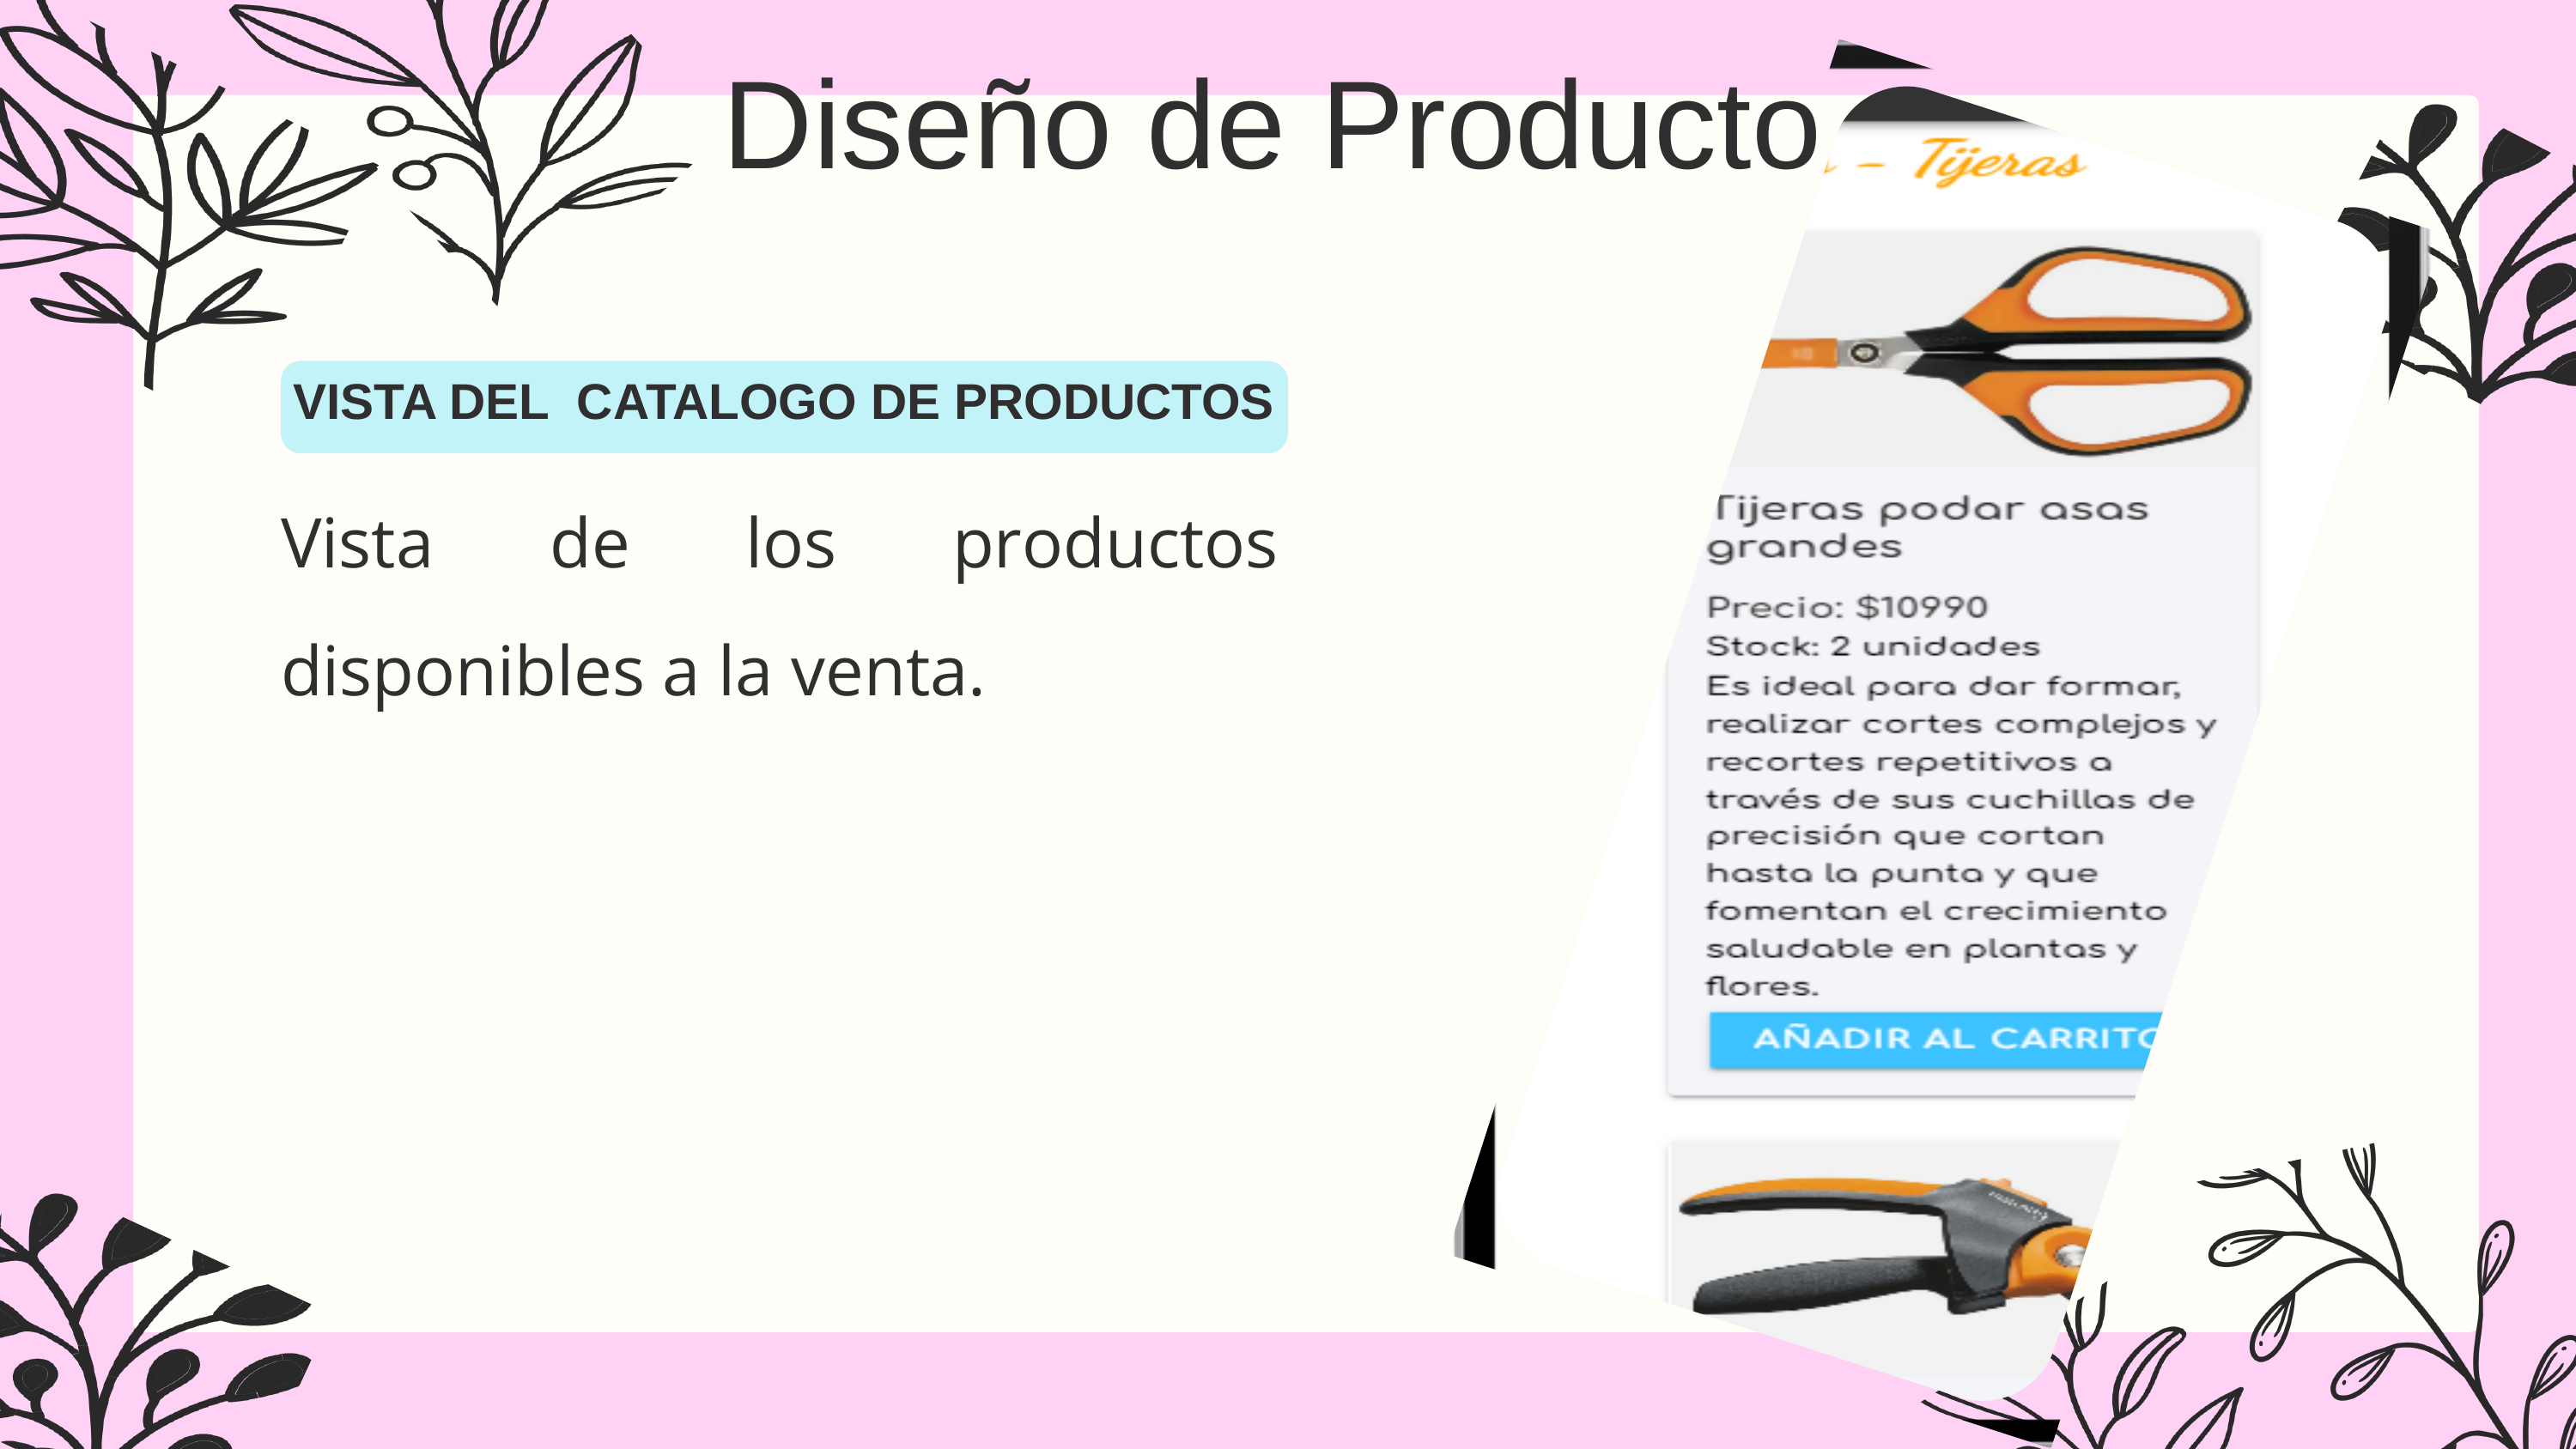

Diseño de Producto

VISTA DEL  CATALOGO DE PRODUCTOS
Vista de los productos disponibles a la venta.